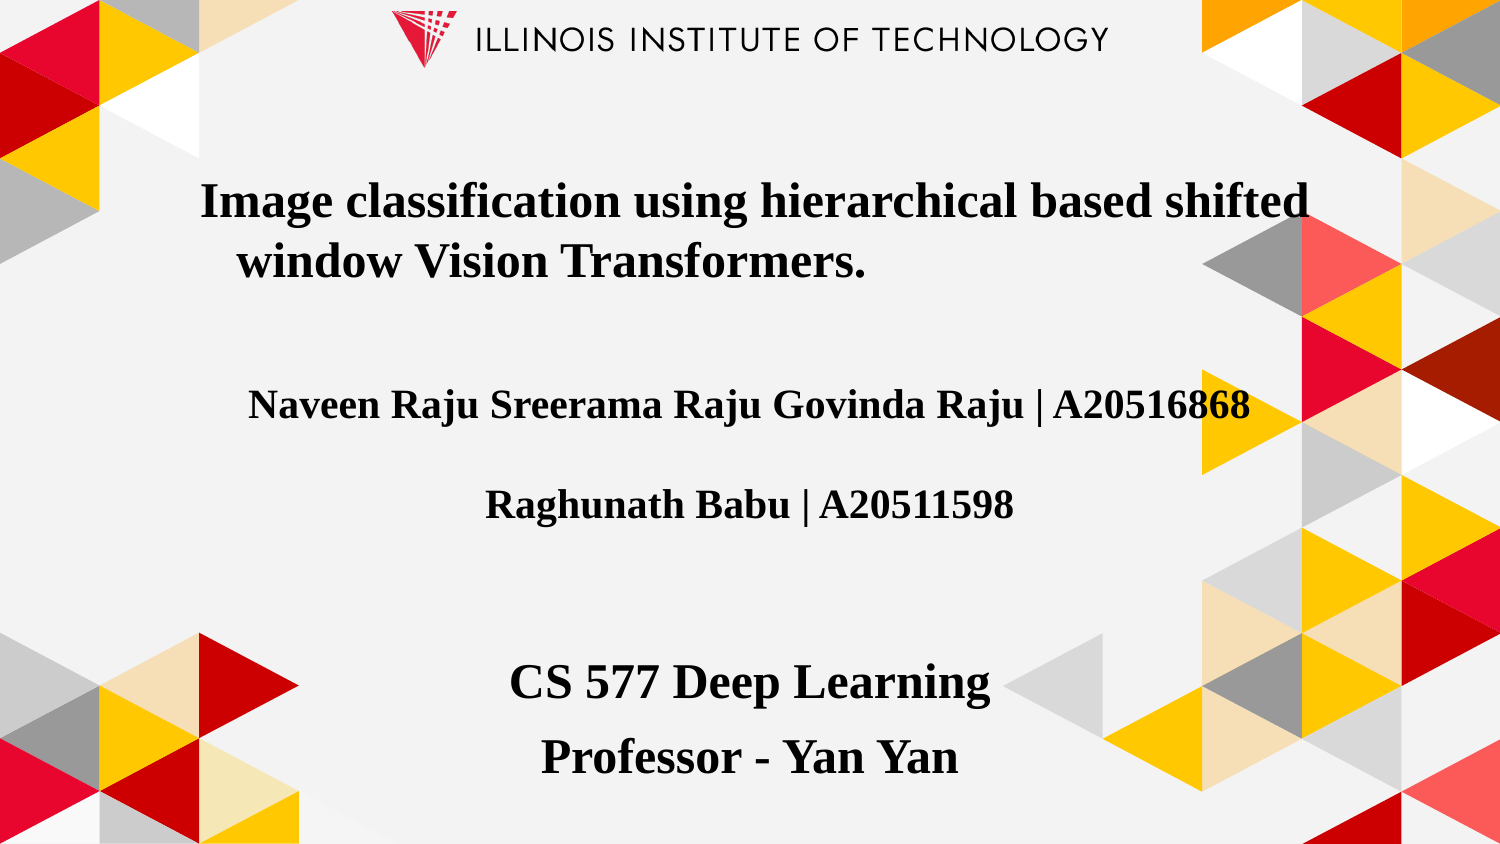

# Image classification using hierarchical based shifted
window Vision Transformers.

Naveen Raju Sreerama Raju Govinda Raju | A20516868

Raghunath Babu | A20511598

CS 577 Deep Learning
Professor - Yan Yan